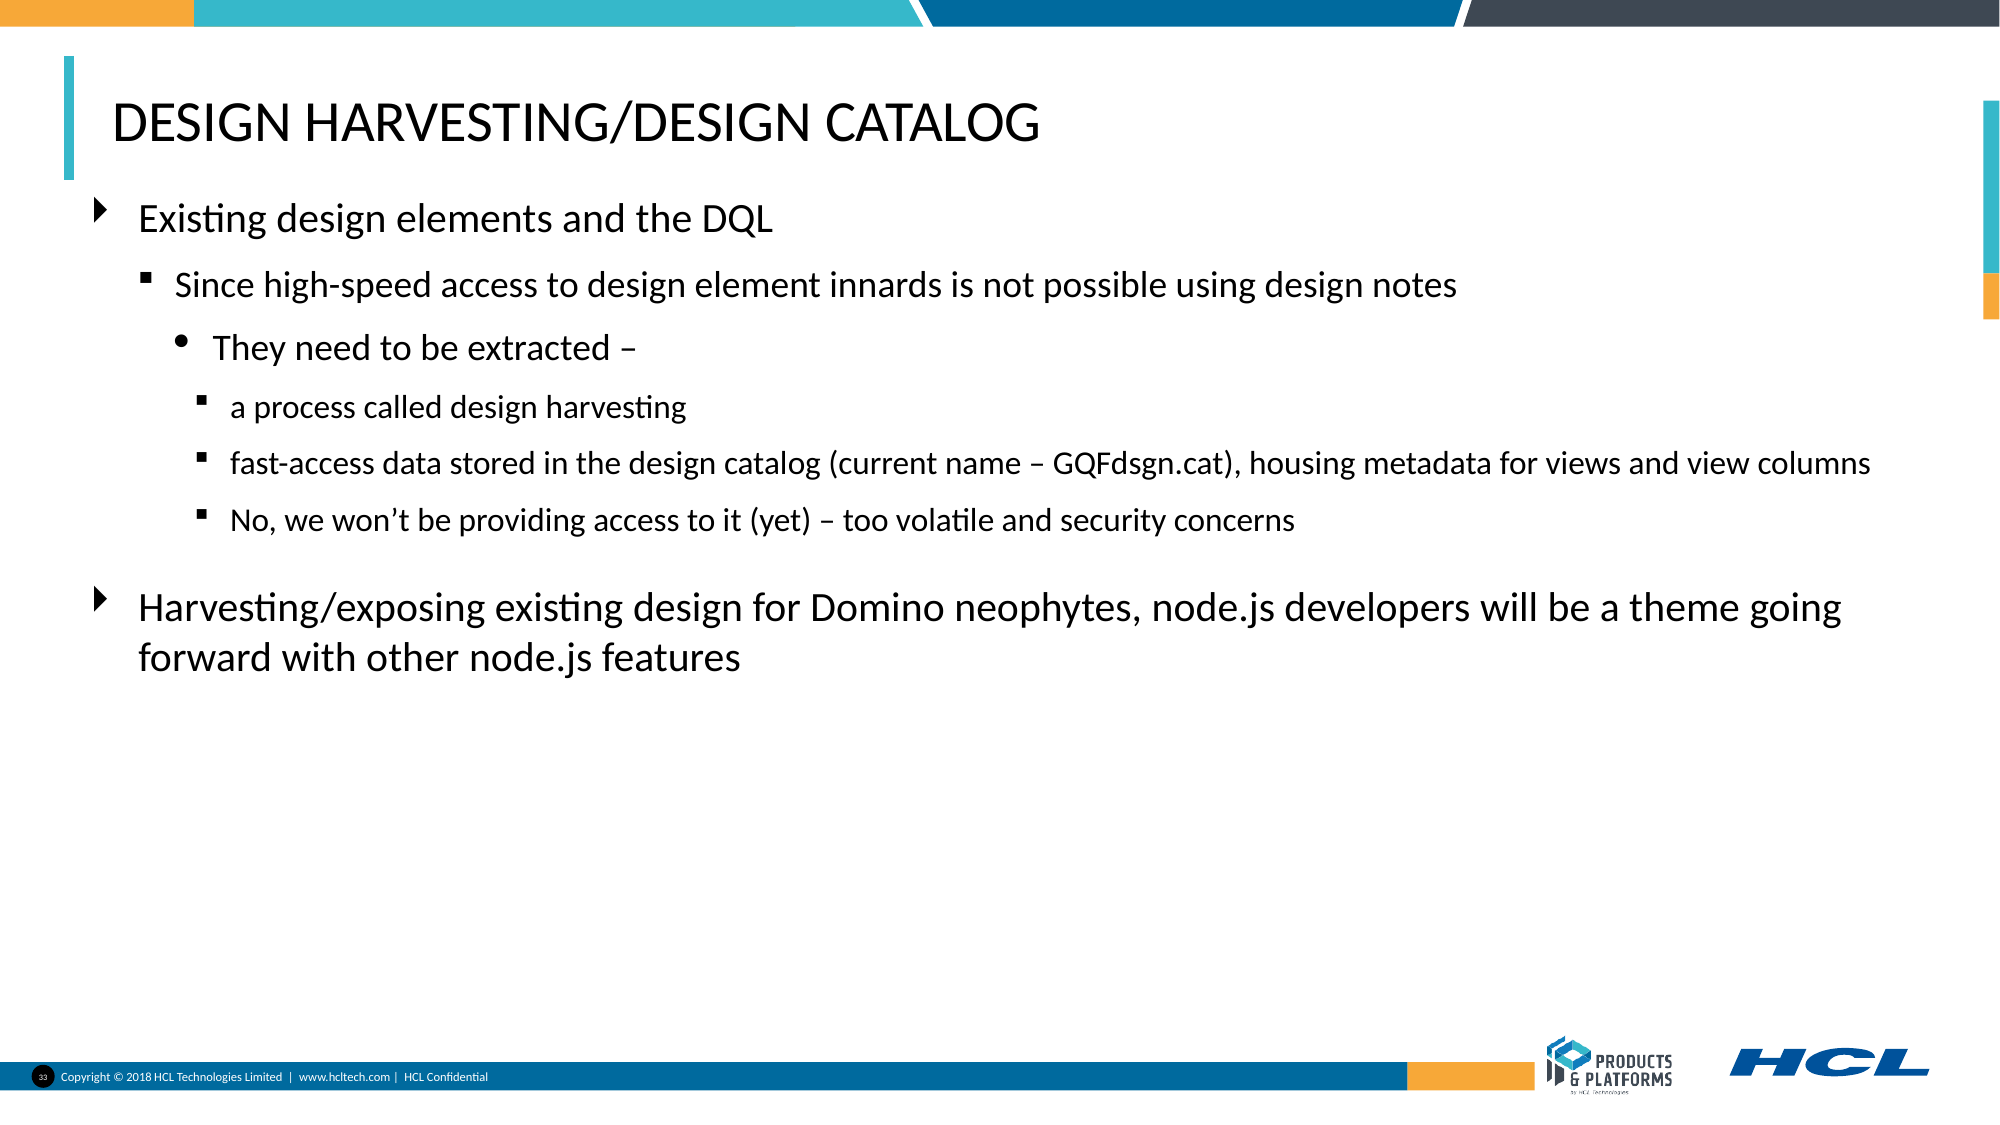

# Design Harvesting/Design Catalog
Existing design elements and the DQL
Since high-speed access to design element innards is not possible using design notes
They need to be extracted –
a process called design harvesting
fast-access data stored in the design catalog (current name – GQFdsgn.cat), housing metadata for views and view columns
No, we won’t be providing access to it (yet) – too volatile and security concerns
Harvesting/exposing existing design for Domino neophytes, node.js developers will be a theme going forward with other node.js features